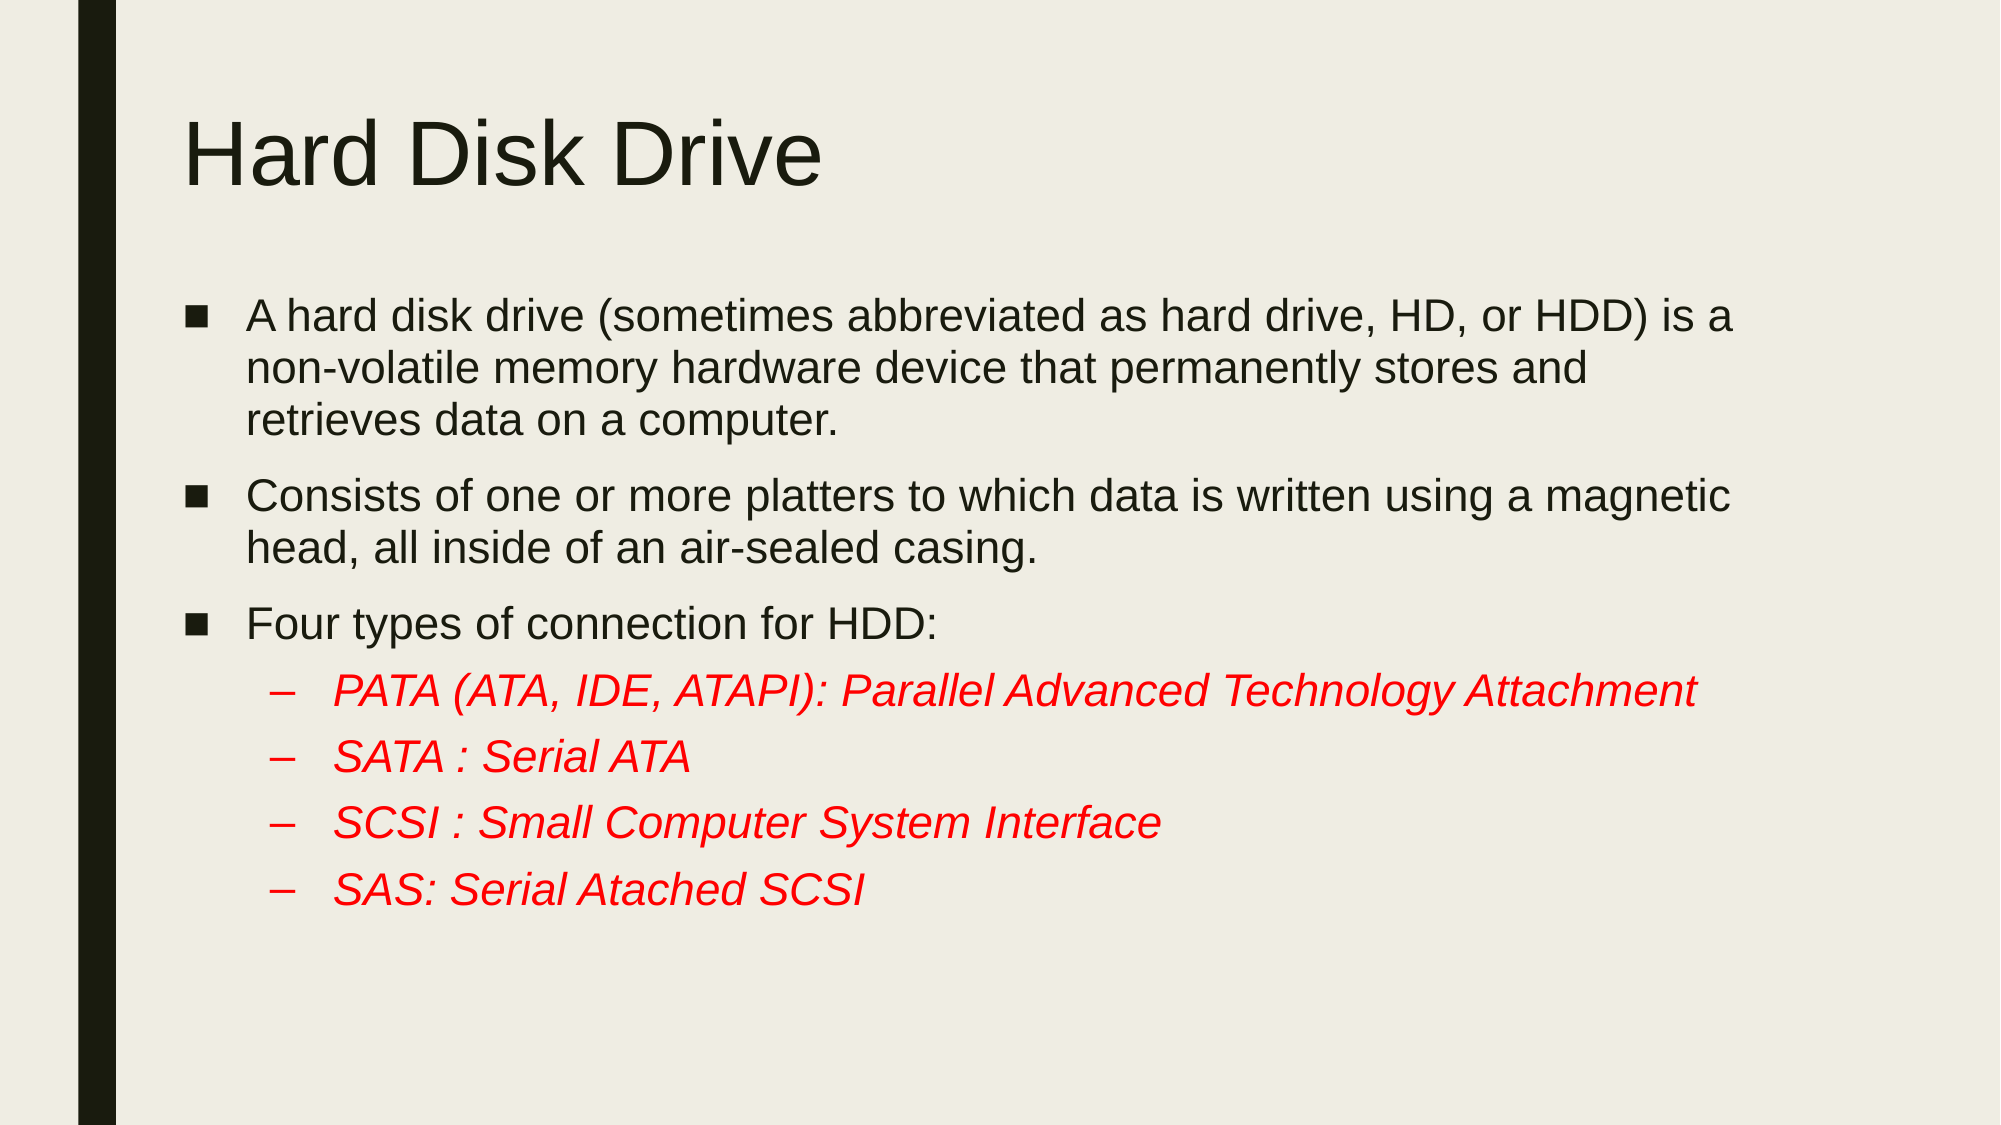

# Hard Disk Drive
A hard disk drive (sometimes abbreviated as hard drive, HD, or HDD) is a non-volatile memory hardware device that permanently stores and retrieves data on a computer.
Consists of one or more platters to which data is written using a magnetic head, all inside of an air-sealed casing.
Four types of connection for HDD:
PATA (ATA, IDE, ATAPI): Parallel Advanced Technology Attachment
SATA : Serial ATA
SCSI : Small Computer System Interface
SAS: Serial Atached SCSI